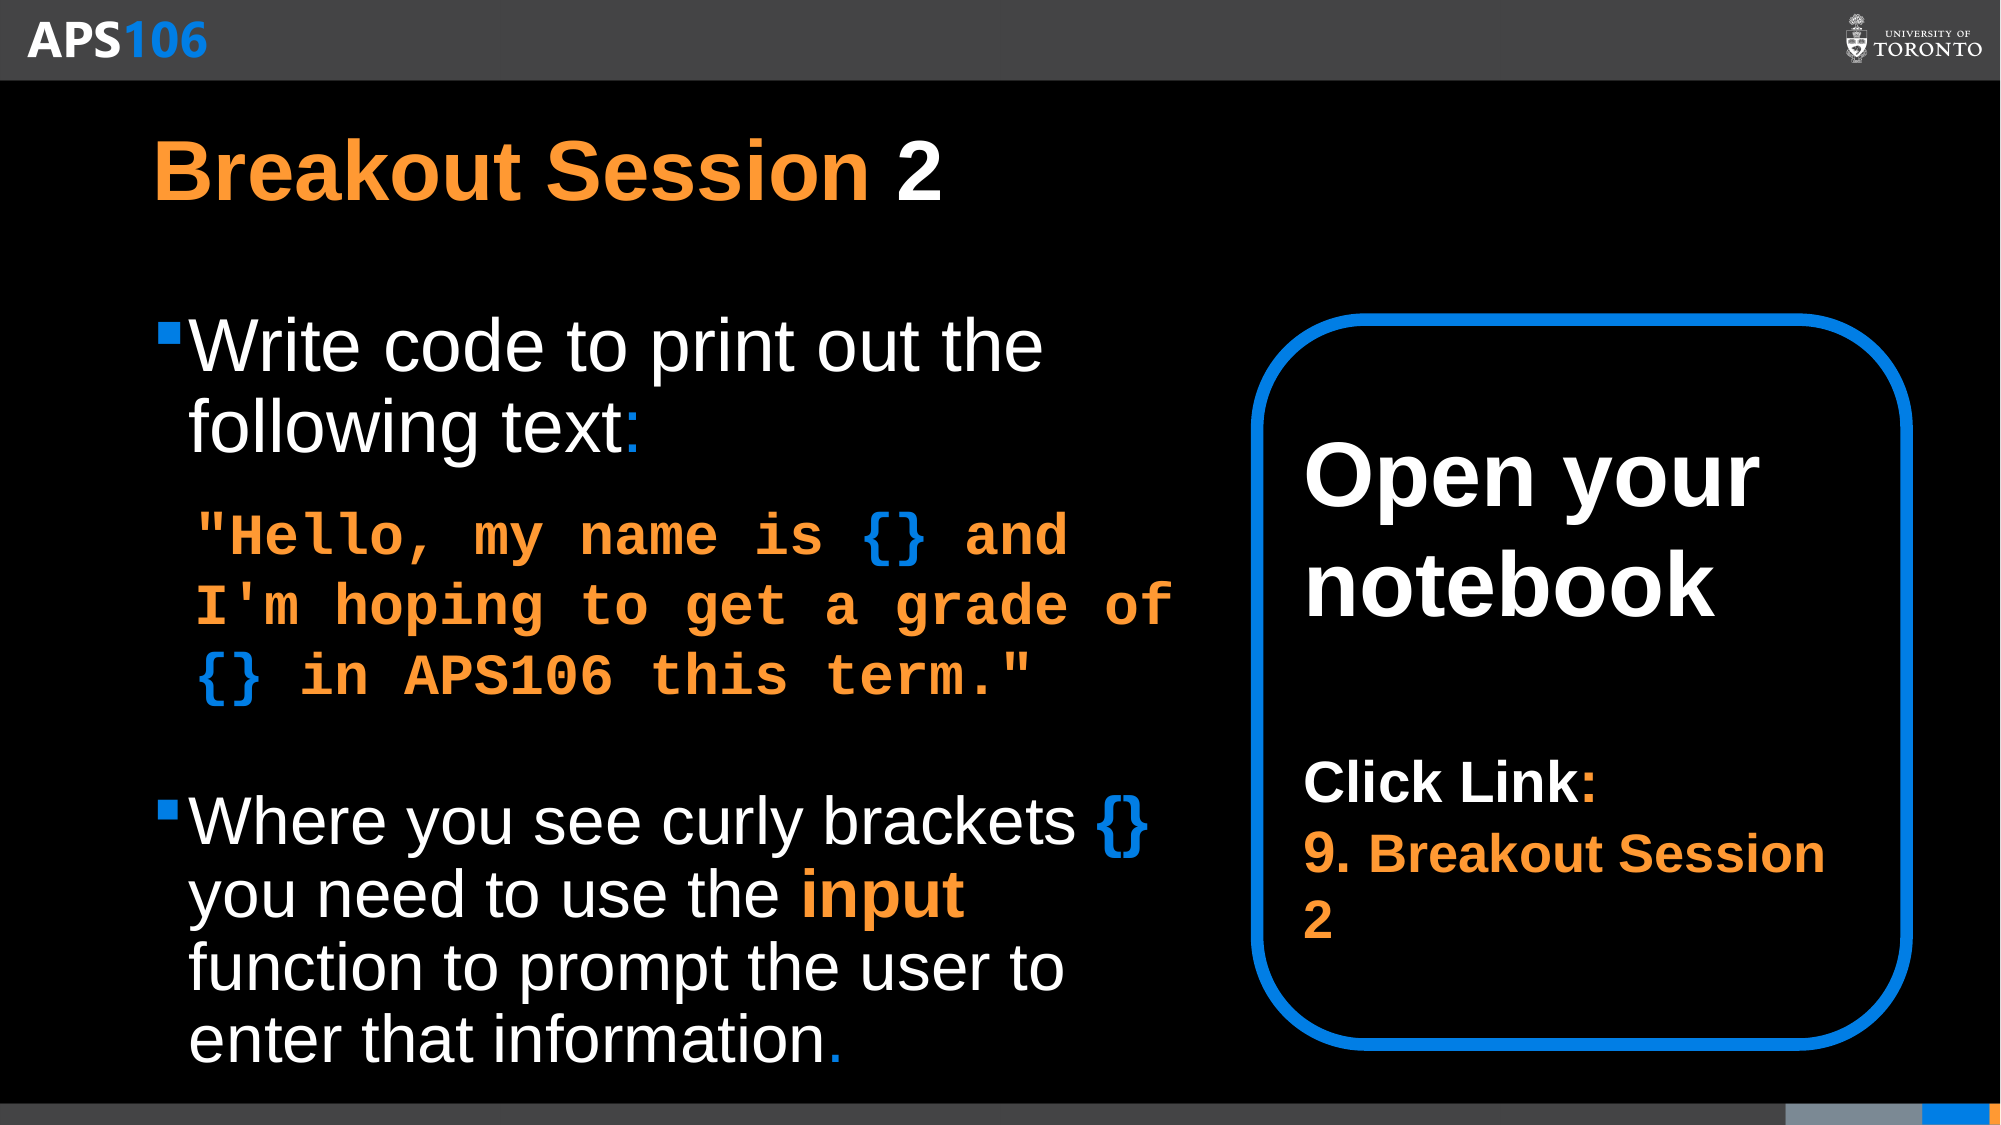

# Breakout Session 2
Write code to print out the following text:

Where you see curly brackets {} you need to use the input function to prompt the user to enter that information.
Open your notebook

Click Link:
9. Breakout Session 2
"Hello, my name is {} and I'm hoping to get a grade of {} in APS106 this term."